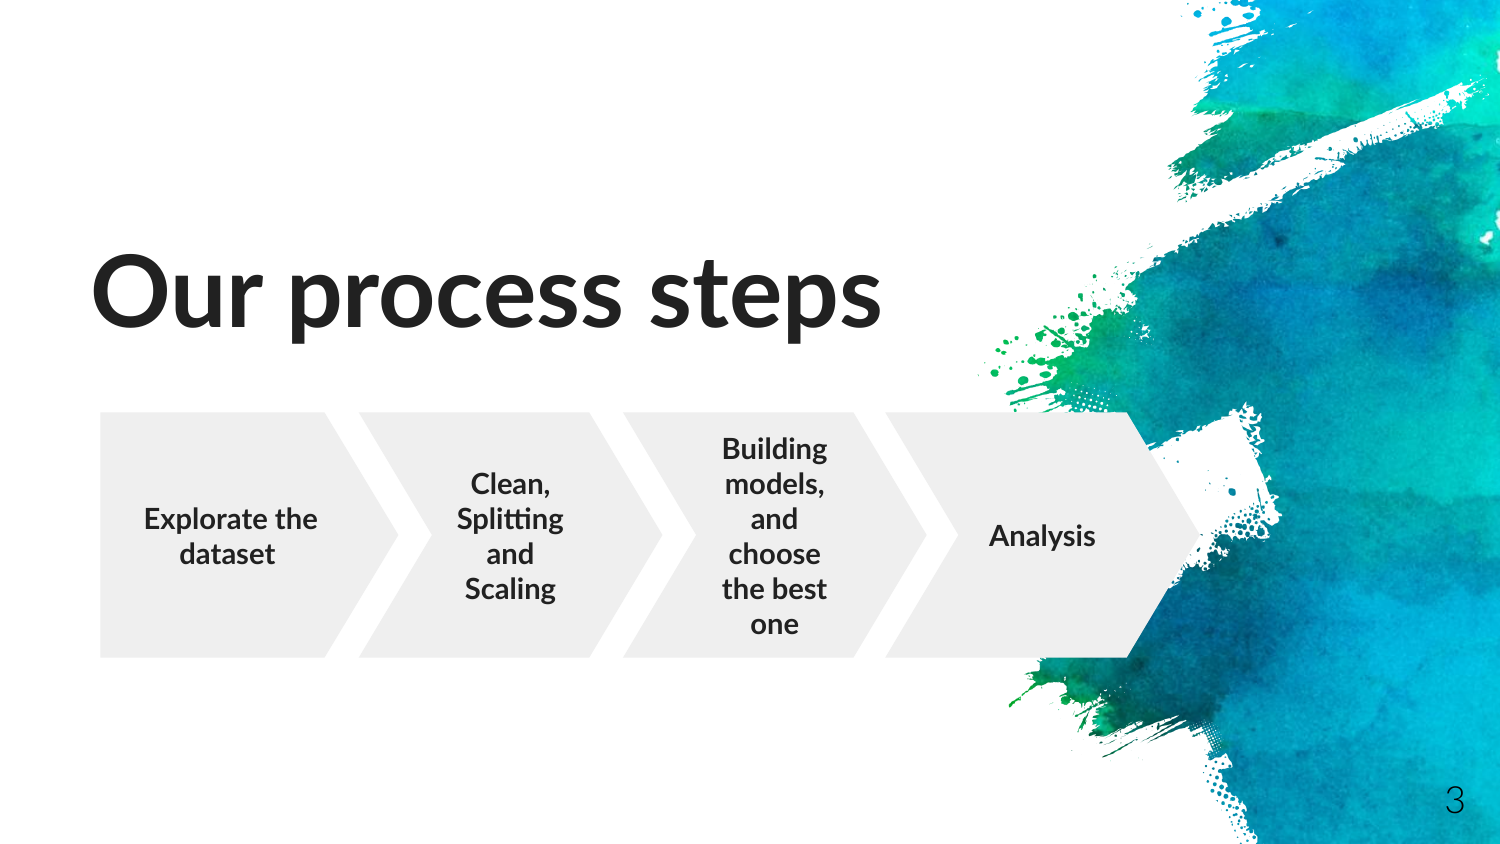

# Our process steps
Explorate the dataset
Clean,
Splitting and Scaling
Building models, and choose the best one
Analysis
3